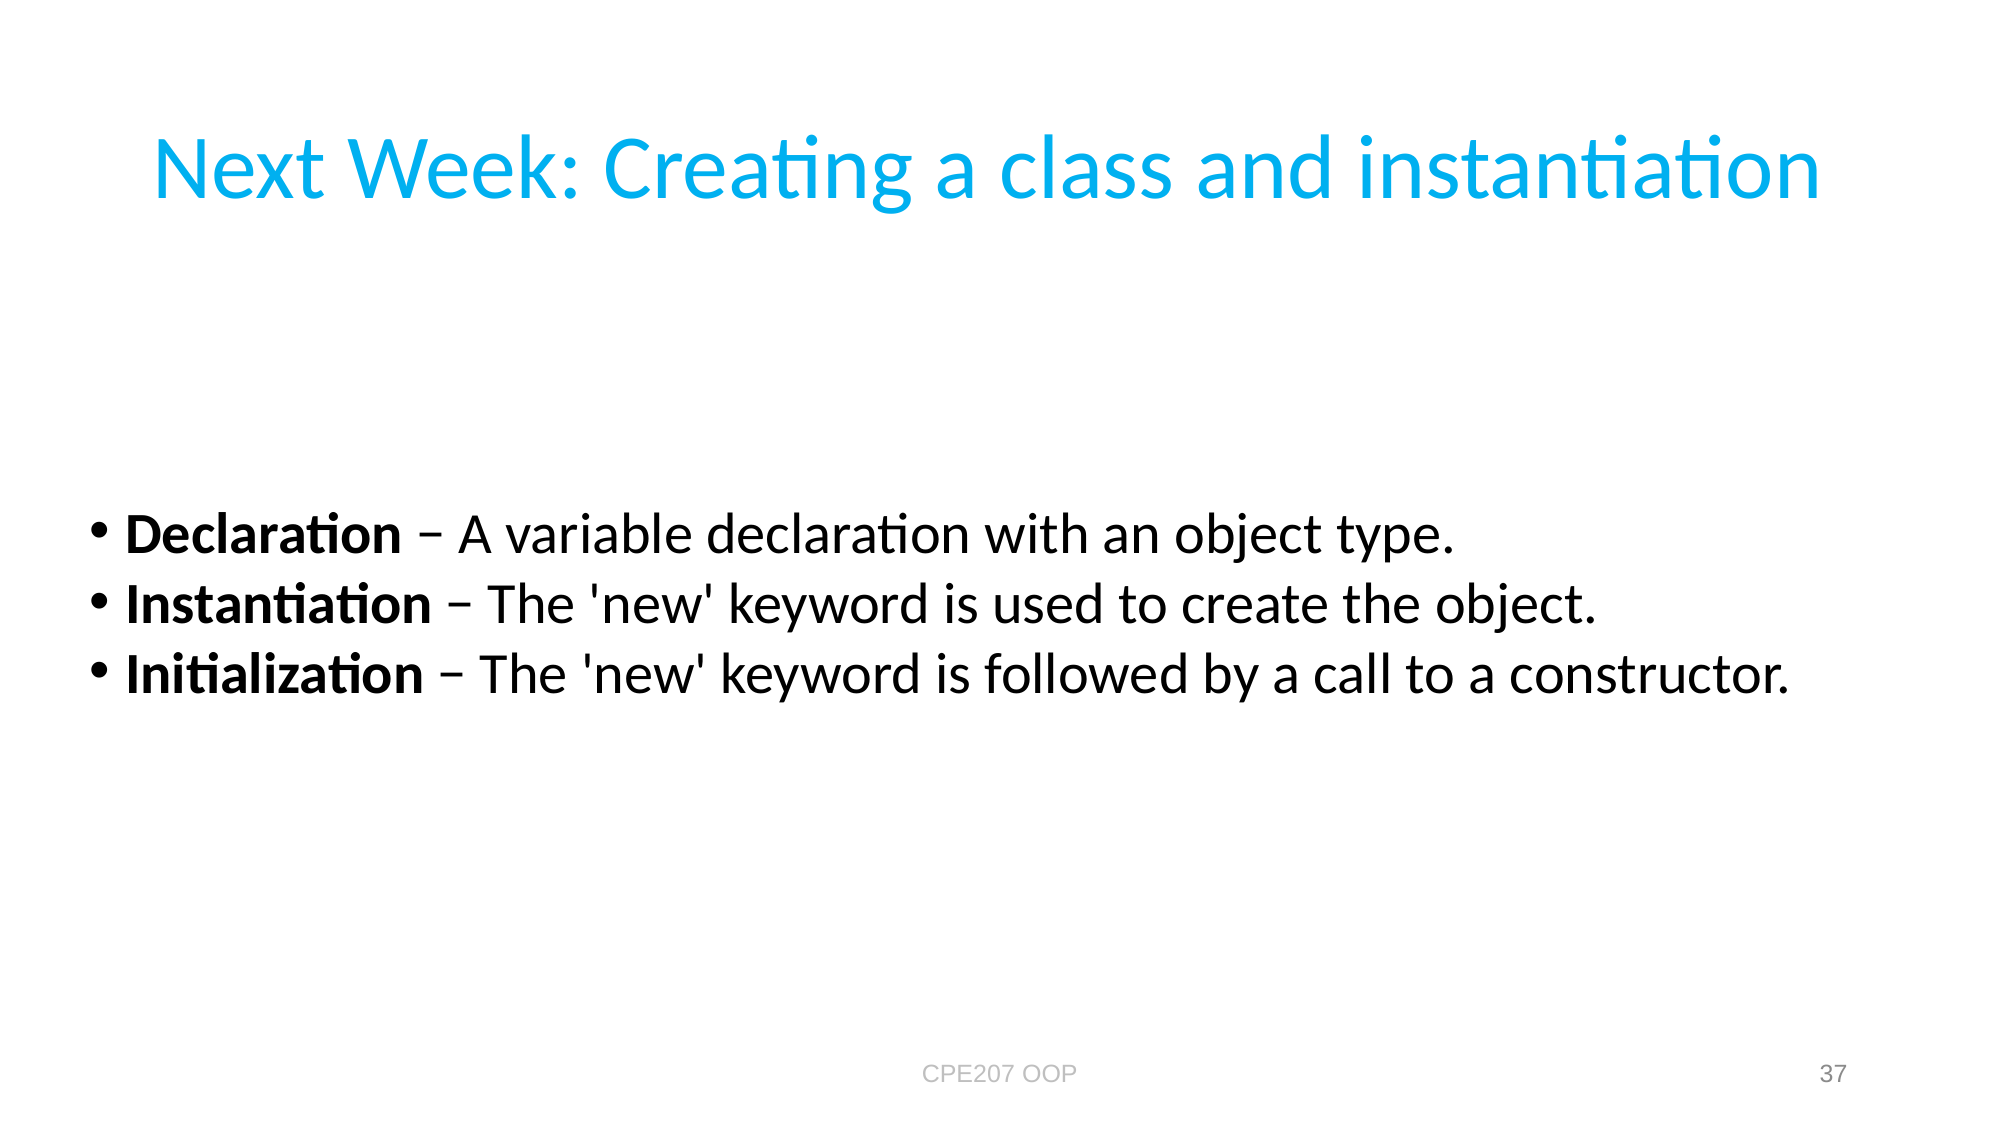

# Next Week: Creating a class and instantiation
Declaration − A variable declaration with an object type.
Instantiation − The 'new' keyword is used to create the object.
Initialization − The 'new' keyword is followed by a call to a constructor.
CPE207 OOP
37